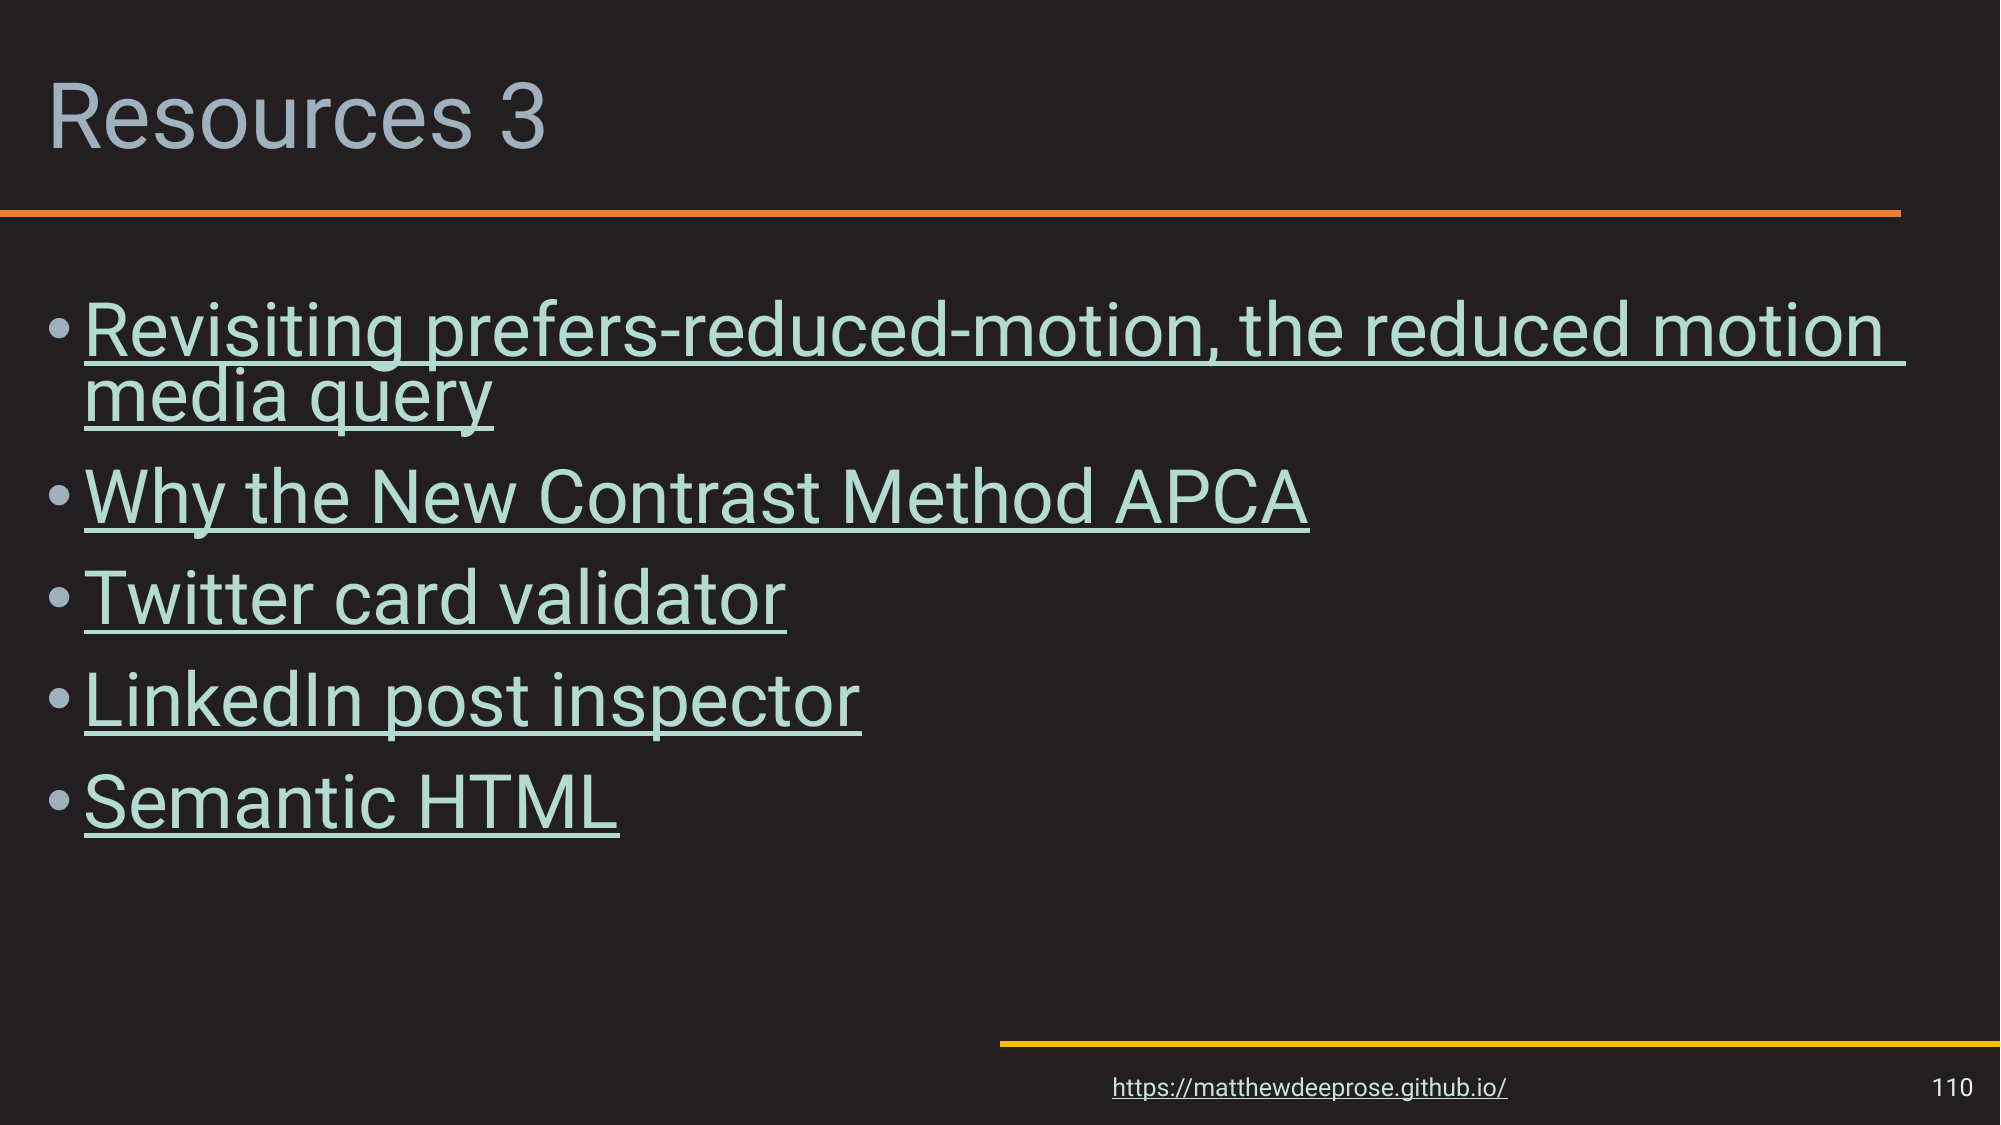

# Resources 3
Revisiting prefers-reduced-motion, the reduced motion media query
Why the New Contrast Method APCA
Twitter card validator
LinkedIn post inspector
Semantic HTML
110
https://matthewdeeprose.github.io/